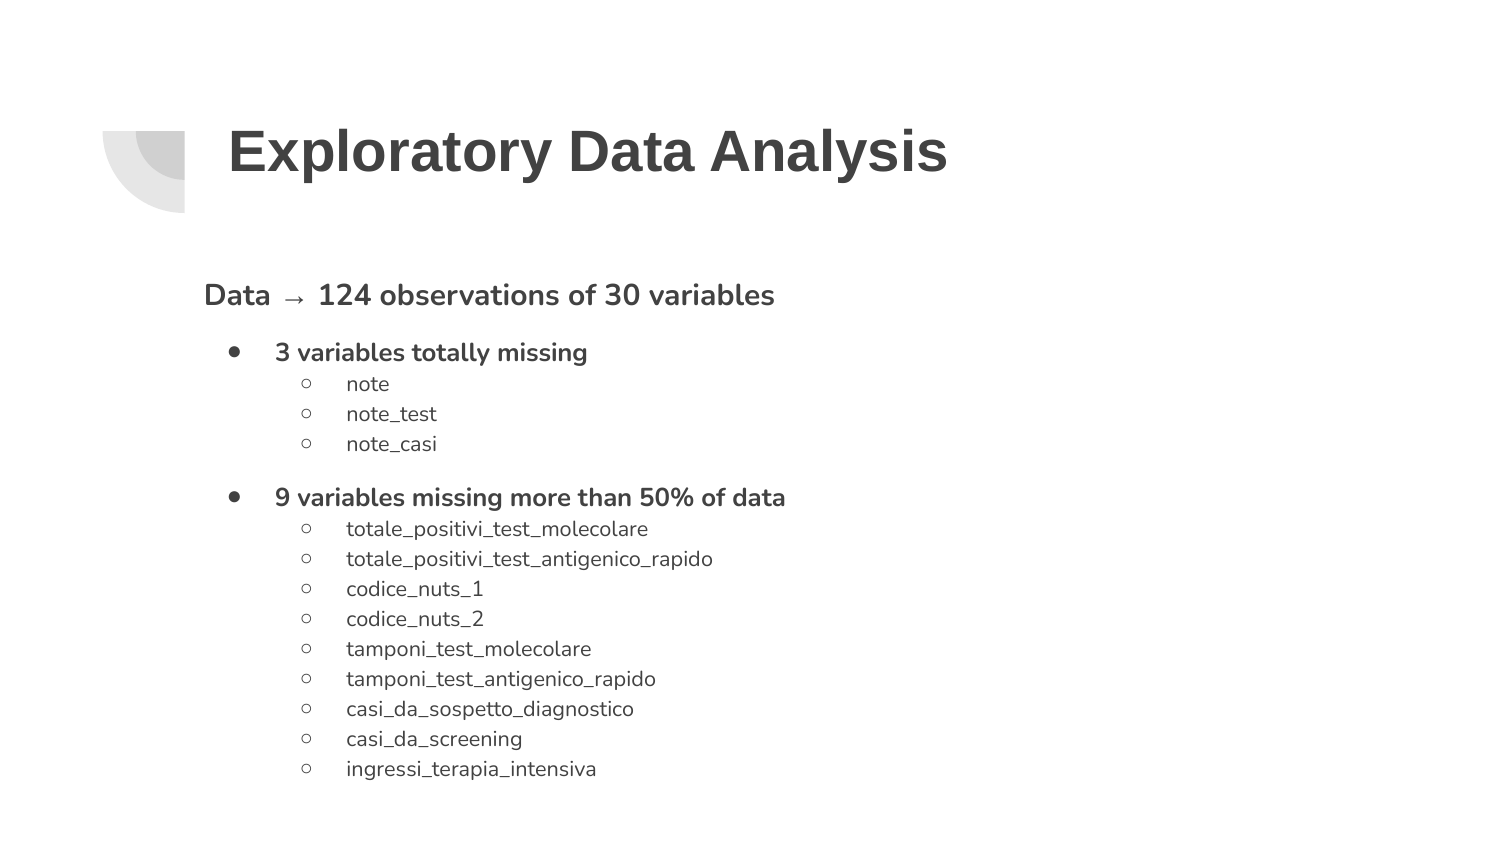

# Exploratory Data Analysis
Data → 124 observations of 30 variables
3 variables totally missing
note
note_test
note_casi
9 variables missing more than 50% of data
totale_positivi_test_molecolare
totale_positivi_test_antigenico_rapido
codice_nuts_1
codice_nuts_2
tamponi_test_molecolare
tamponi_test_antigenico_rapido
casi_da_sospetto_diagnostico
casi_da_screening
ingressi_terapia_intensiva